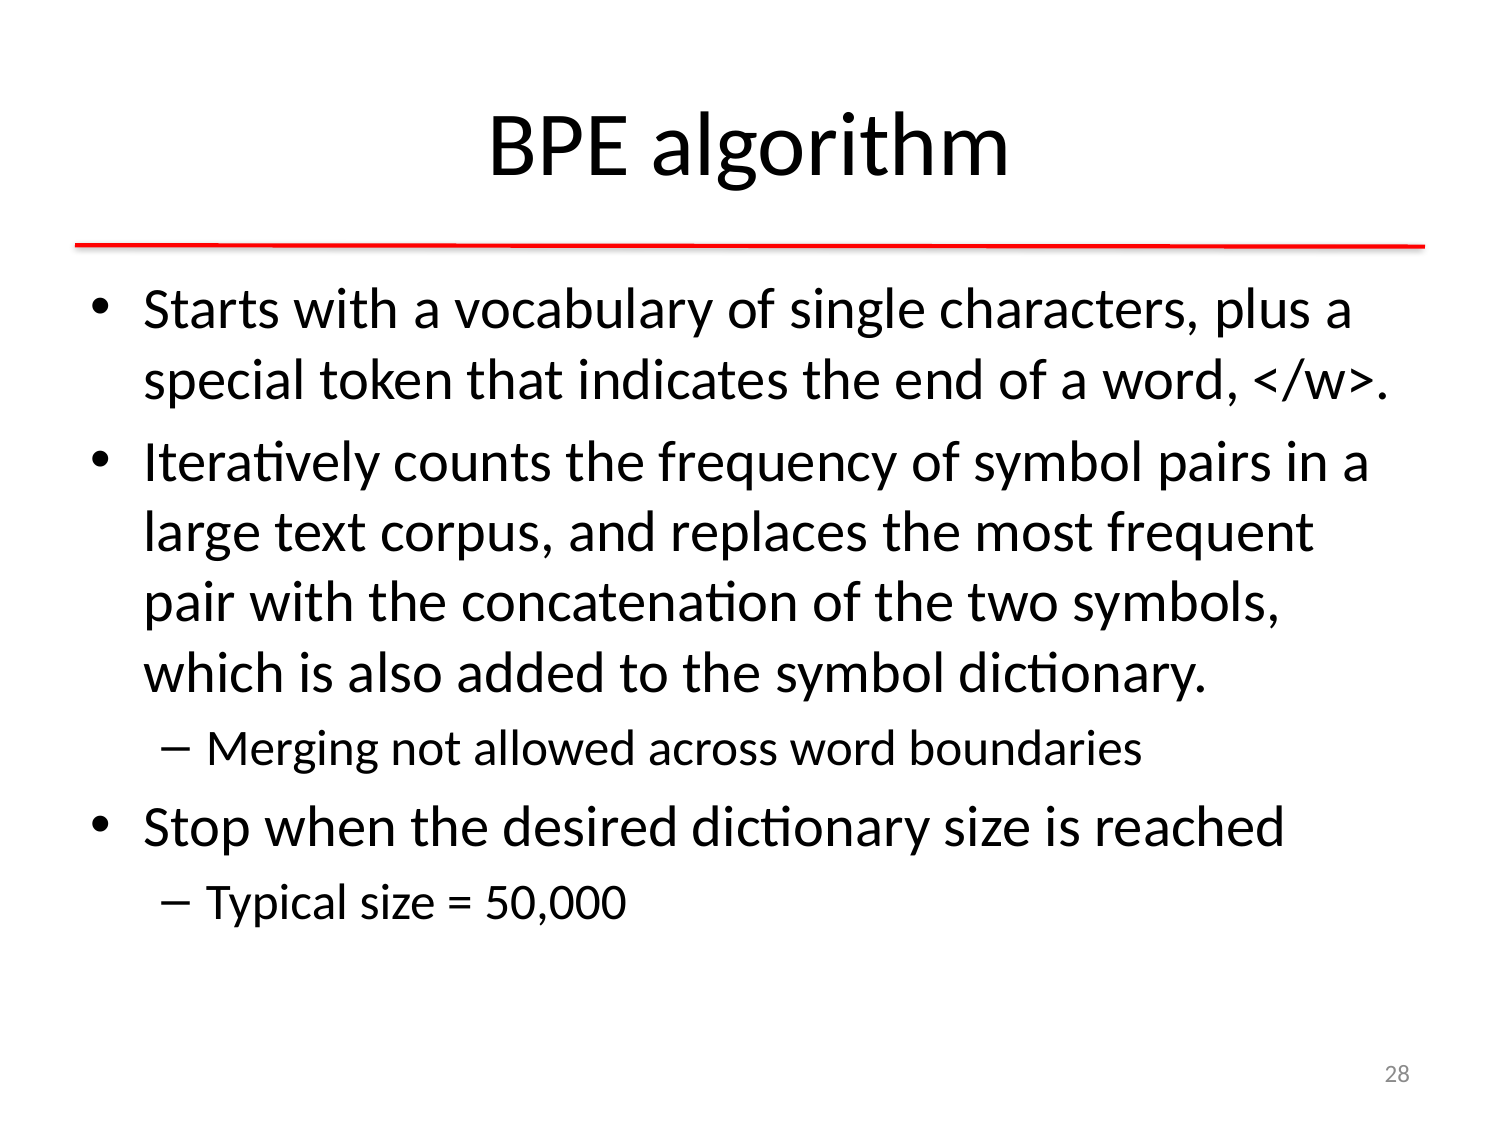

# BPE algorithm
Starts with a vocabulary of single characters, plus a special token that indicates the end of a word, </w>.
Iteratively counts the frequency of symbol pairs in a large text corpus, and replaces the most frequent pair with the concatenation of the two symbols, which is also added to the symbol dictionary.
Merging not allowed across word boundaries
Stop when the desired dictionary size is reached
Typical size = 50,000

28